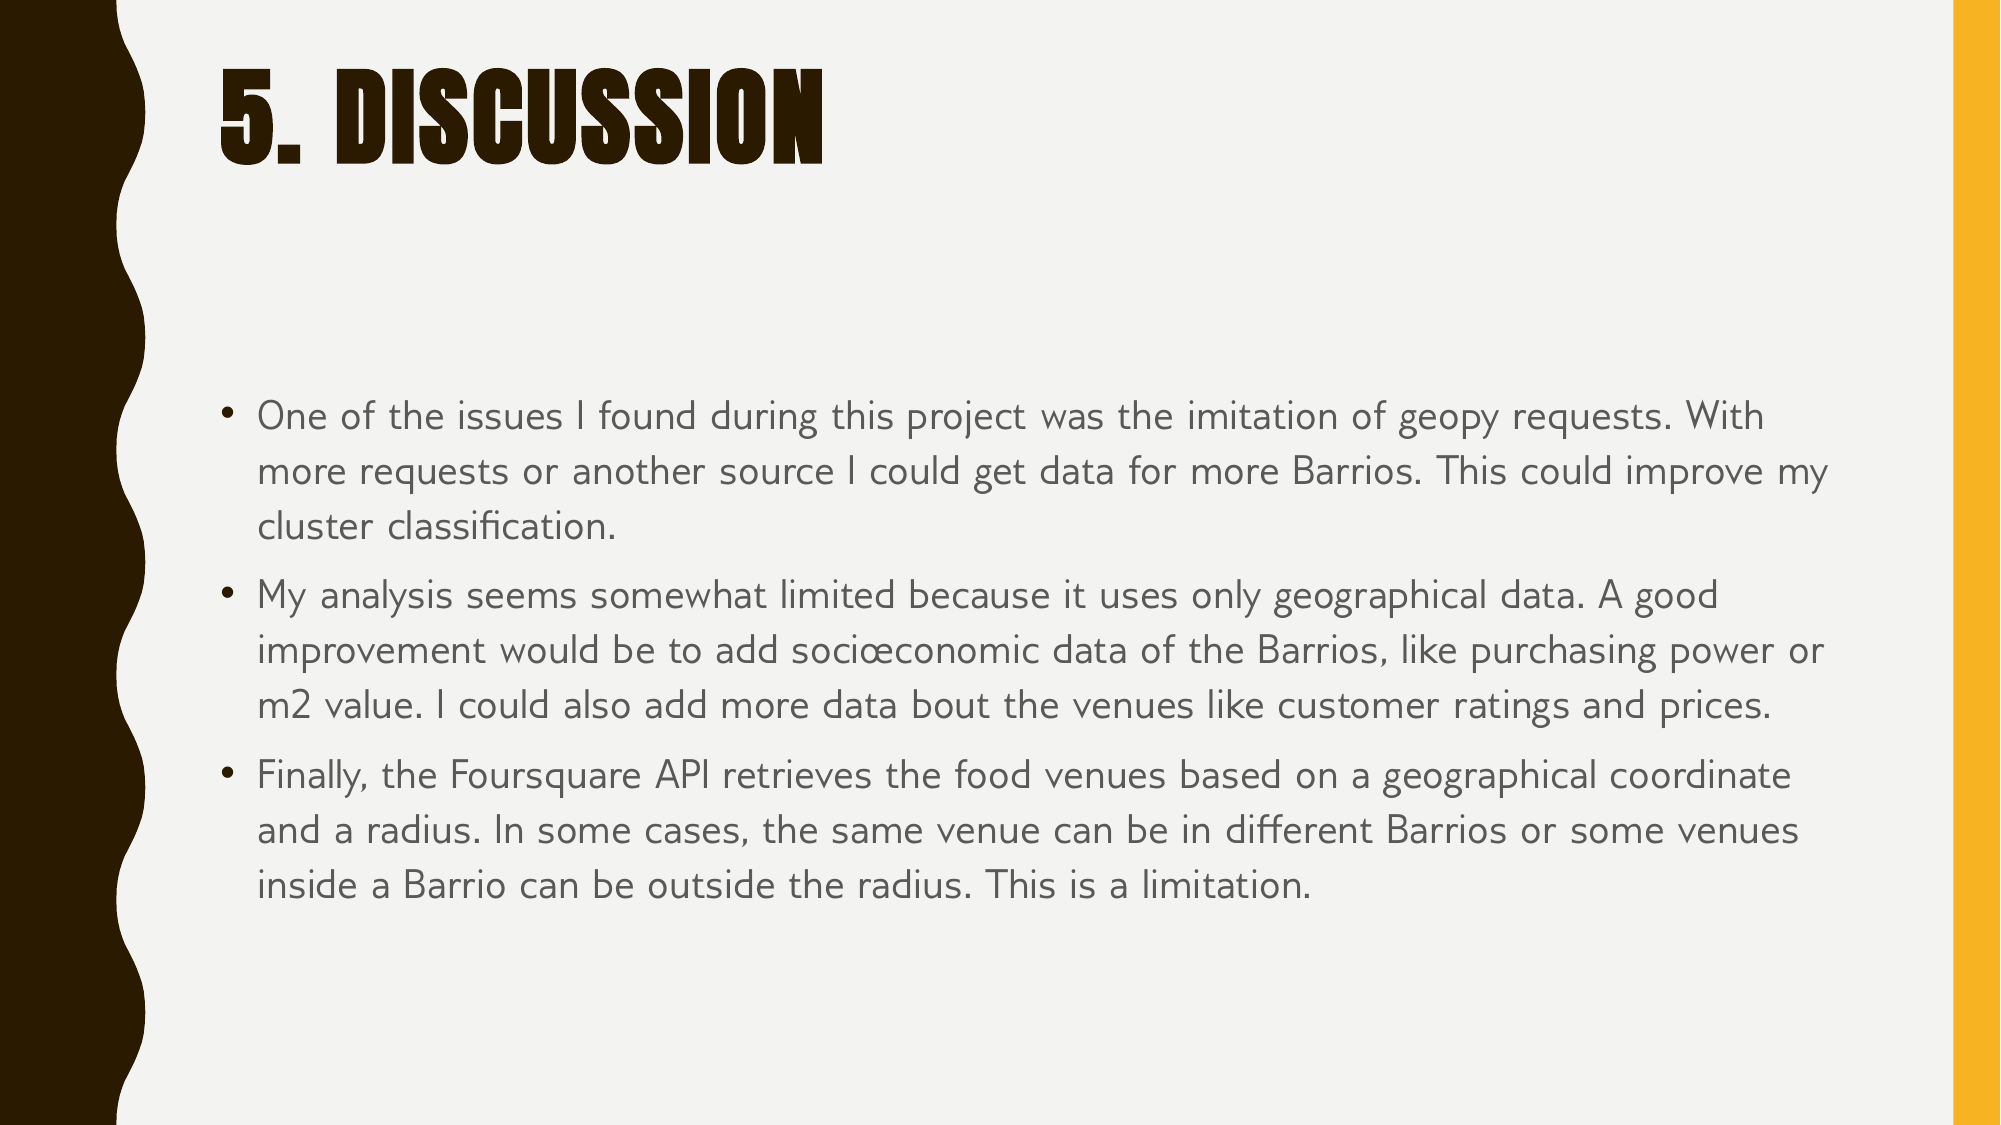

# 5. Discussion
One of the issues I found during this project was the imitation of geopy requests. With more requests or another source I could get data for more Barrios. This could improve my cluster classification.
My analysis seems somewhat limited because it uses only geographical data. A good improvement would be to add socioeconomic data of the Barrios, like purchasing power or m2 value. I could also add more data bout the venues like customer ratings and prices.
Finally, the Foursquare API retrieves the food venues based on a geographical coordinate and a radius. In some cases, the same venue can be in different Barrios or some venues inside a Barrio can be outside the radius. This is a limitation.